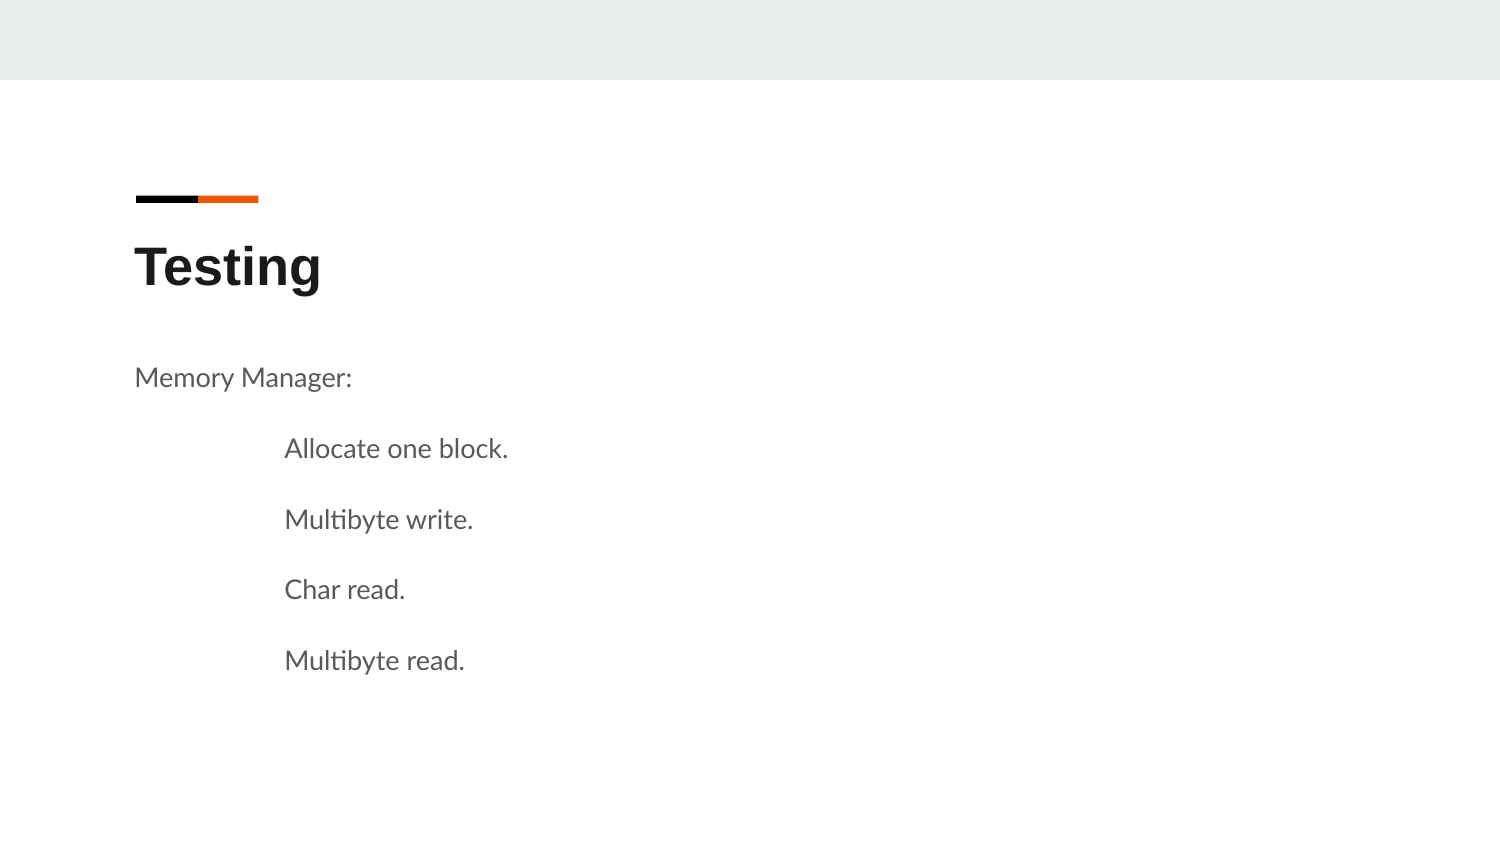

Testing
Memory Manager:
	Allocate one block.
	Multibyte write.
	Char read.
	Multibyte read.